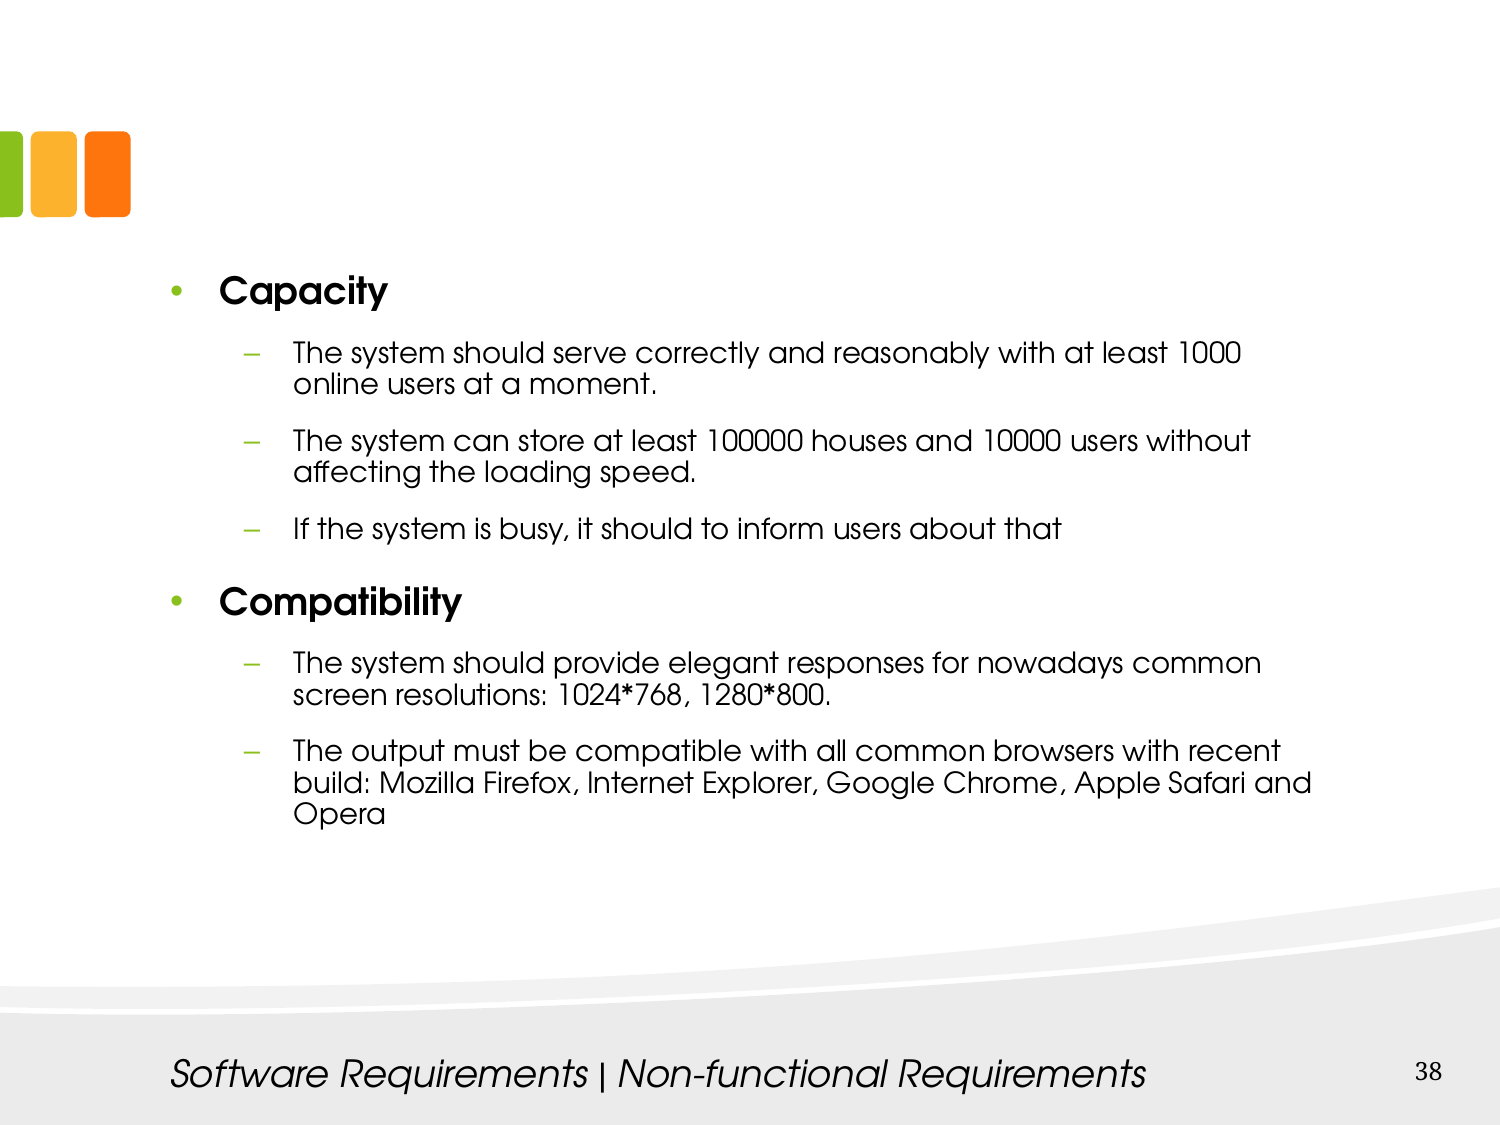

#
Capacity
The system should serve correctly and reasonably with at least 1000 online users at a moment.
The system can store at least 100000 houses and 10000 users without affecting the loading speed.
If the system is busy, it should to inform users about that
Compatibility
The system should provide elegant responses for nowadays common screen resolutions: 1024*768, 1280*800.
The output must be compatible with all common browsers with recent build: Mozilla Firefox, Internet Explorer, Google Chrome, Apple Safari and Opera

Software Requirements | Non-functional Requirements
38